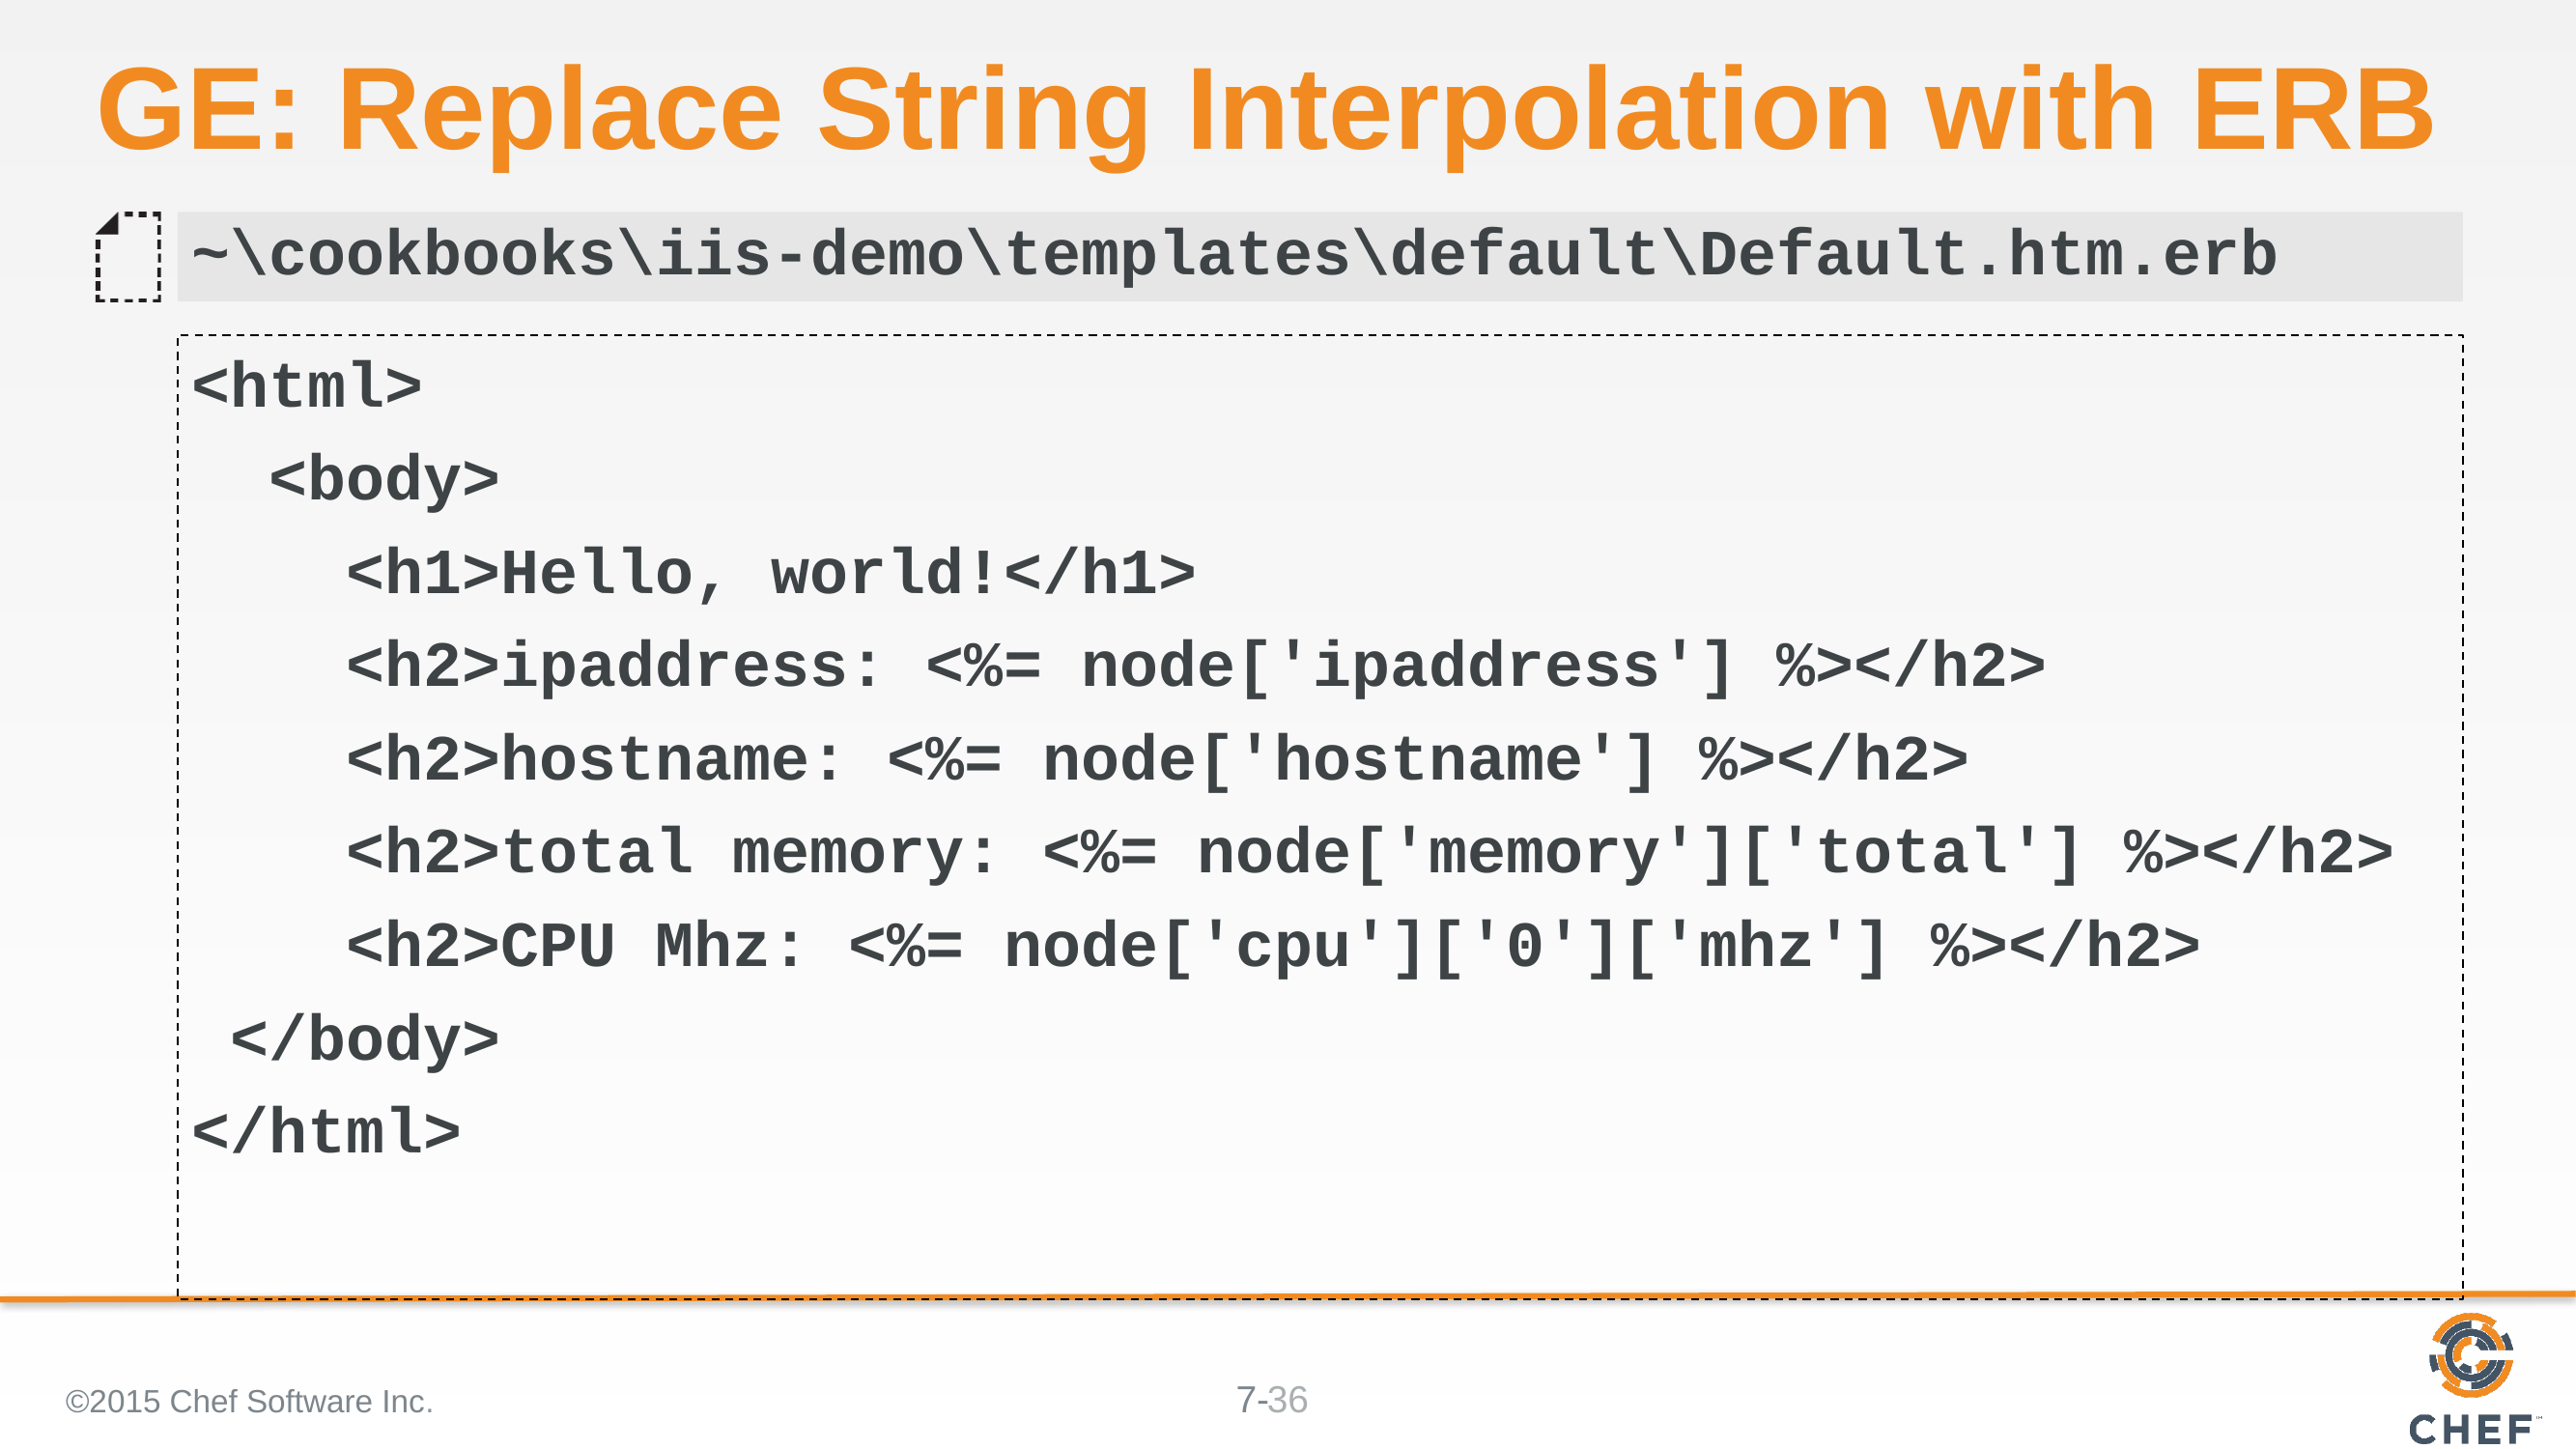

# GE: Replace String Interpolation with ERB
~\cookbooks\iis-demo\templates\default\Default.htm.erb
<html>
  <body>
    <h1>Hello, world!</h1>
    <h2>ipaddress: <%= node['ipaddress'] %></h2>
    <h2>hostname: <%= node['hostname'] %></h2>
    <h2>total memory: <%= node['memory']['total'] %></h2>
    <h2>CPU Mhz: <%= node['cpu']['0']['mhz'] %></h2>
 </body>
</html>

©2015 Chef Software Inc.
36